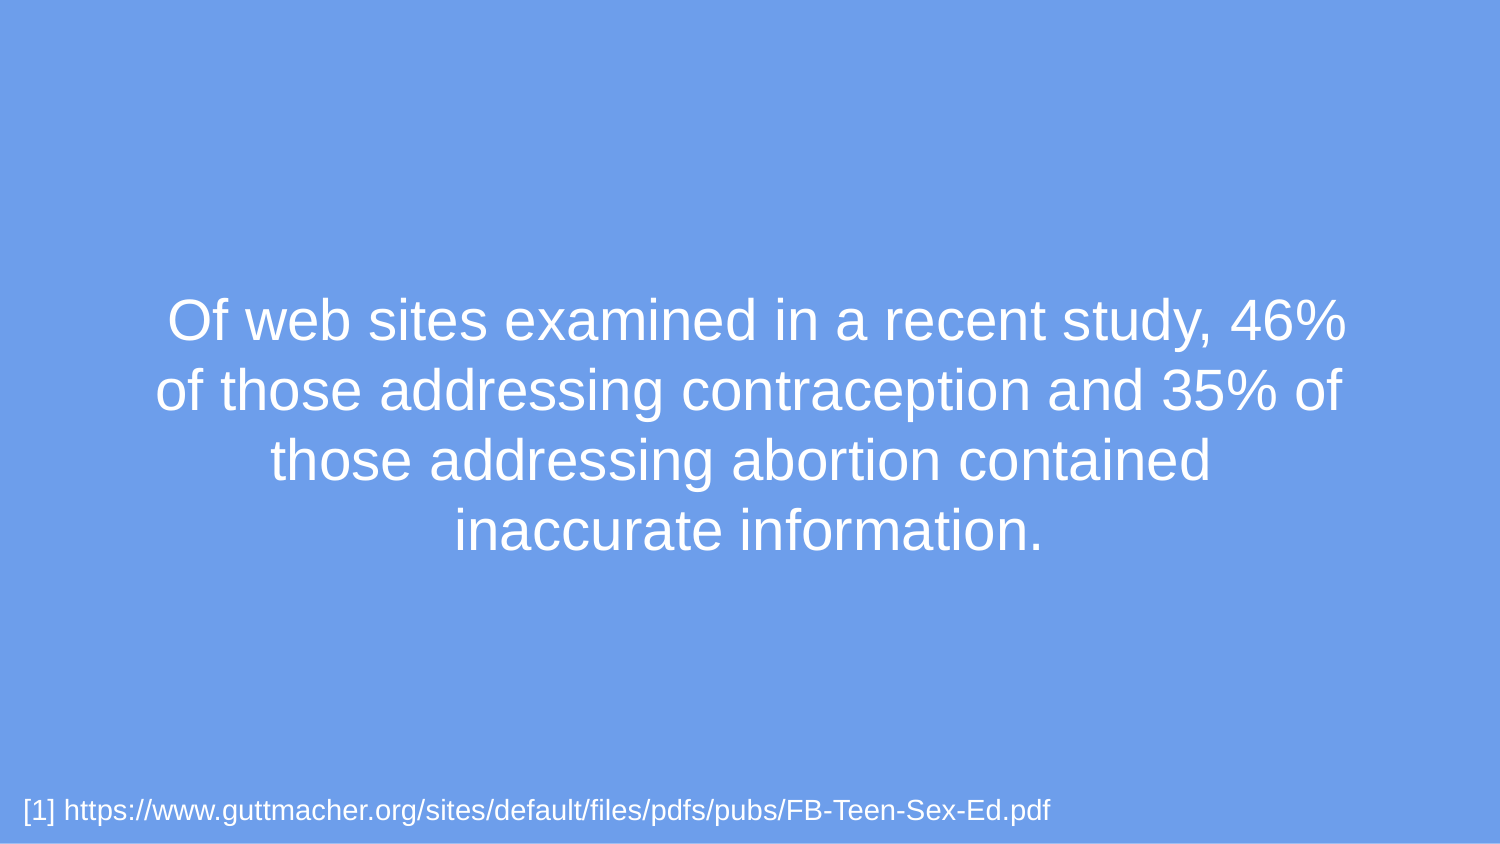

Of web sites examined in a recent study, 46% of those addressing contraception and 35% of those addressing abortion contained
inaccurate information.
 [1] https://www.guttmacher.org/sites/default/files/pdfs/pubs/FB-Teen-Sex-Ed.pdf